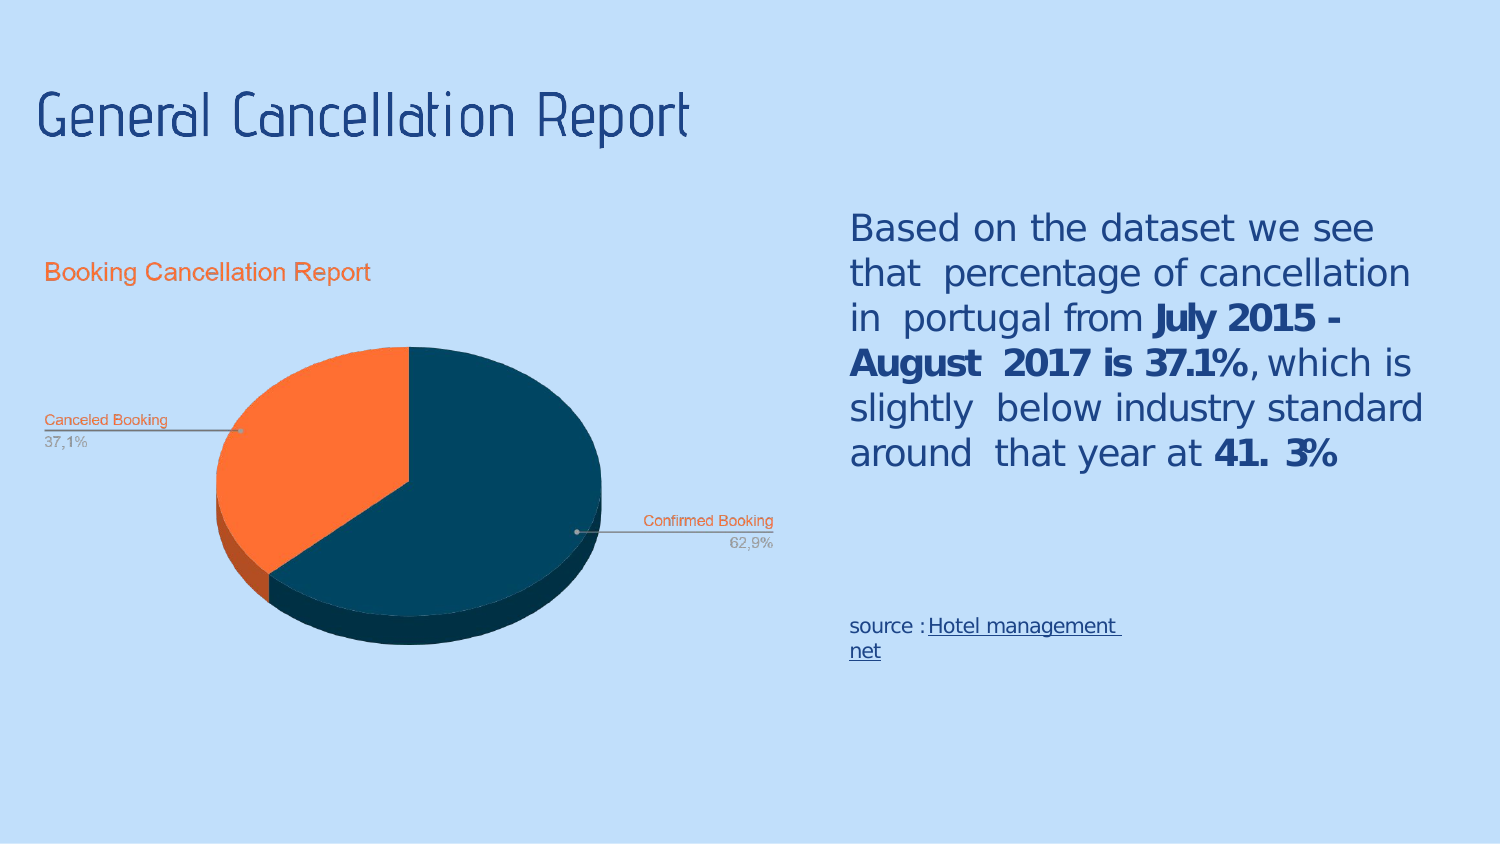

Based on the dataset we see that  percentage of cancellation in  portugal from July 2015 - August  2017 is 37.1%, which is slightly  below industry standard around  that year at 41. 3%

source : Hotel management net